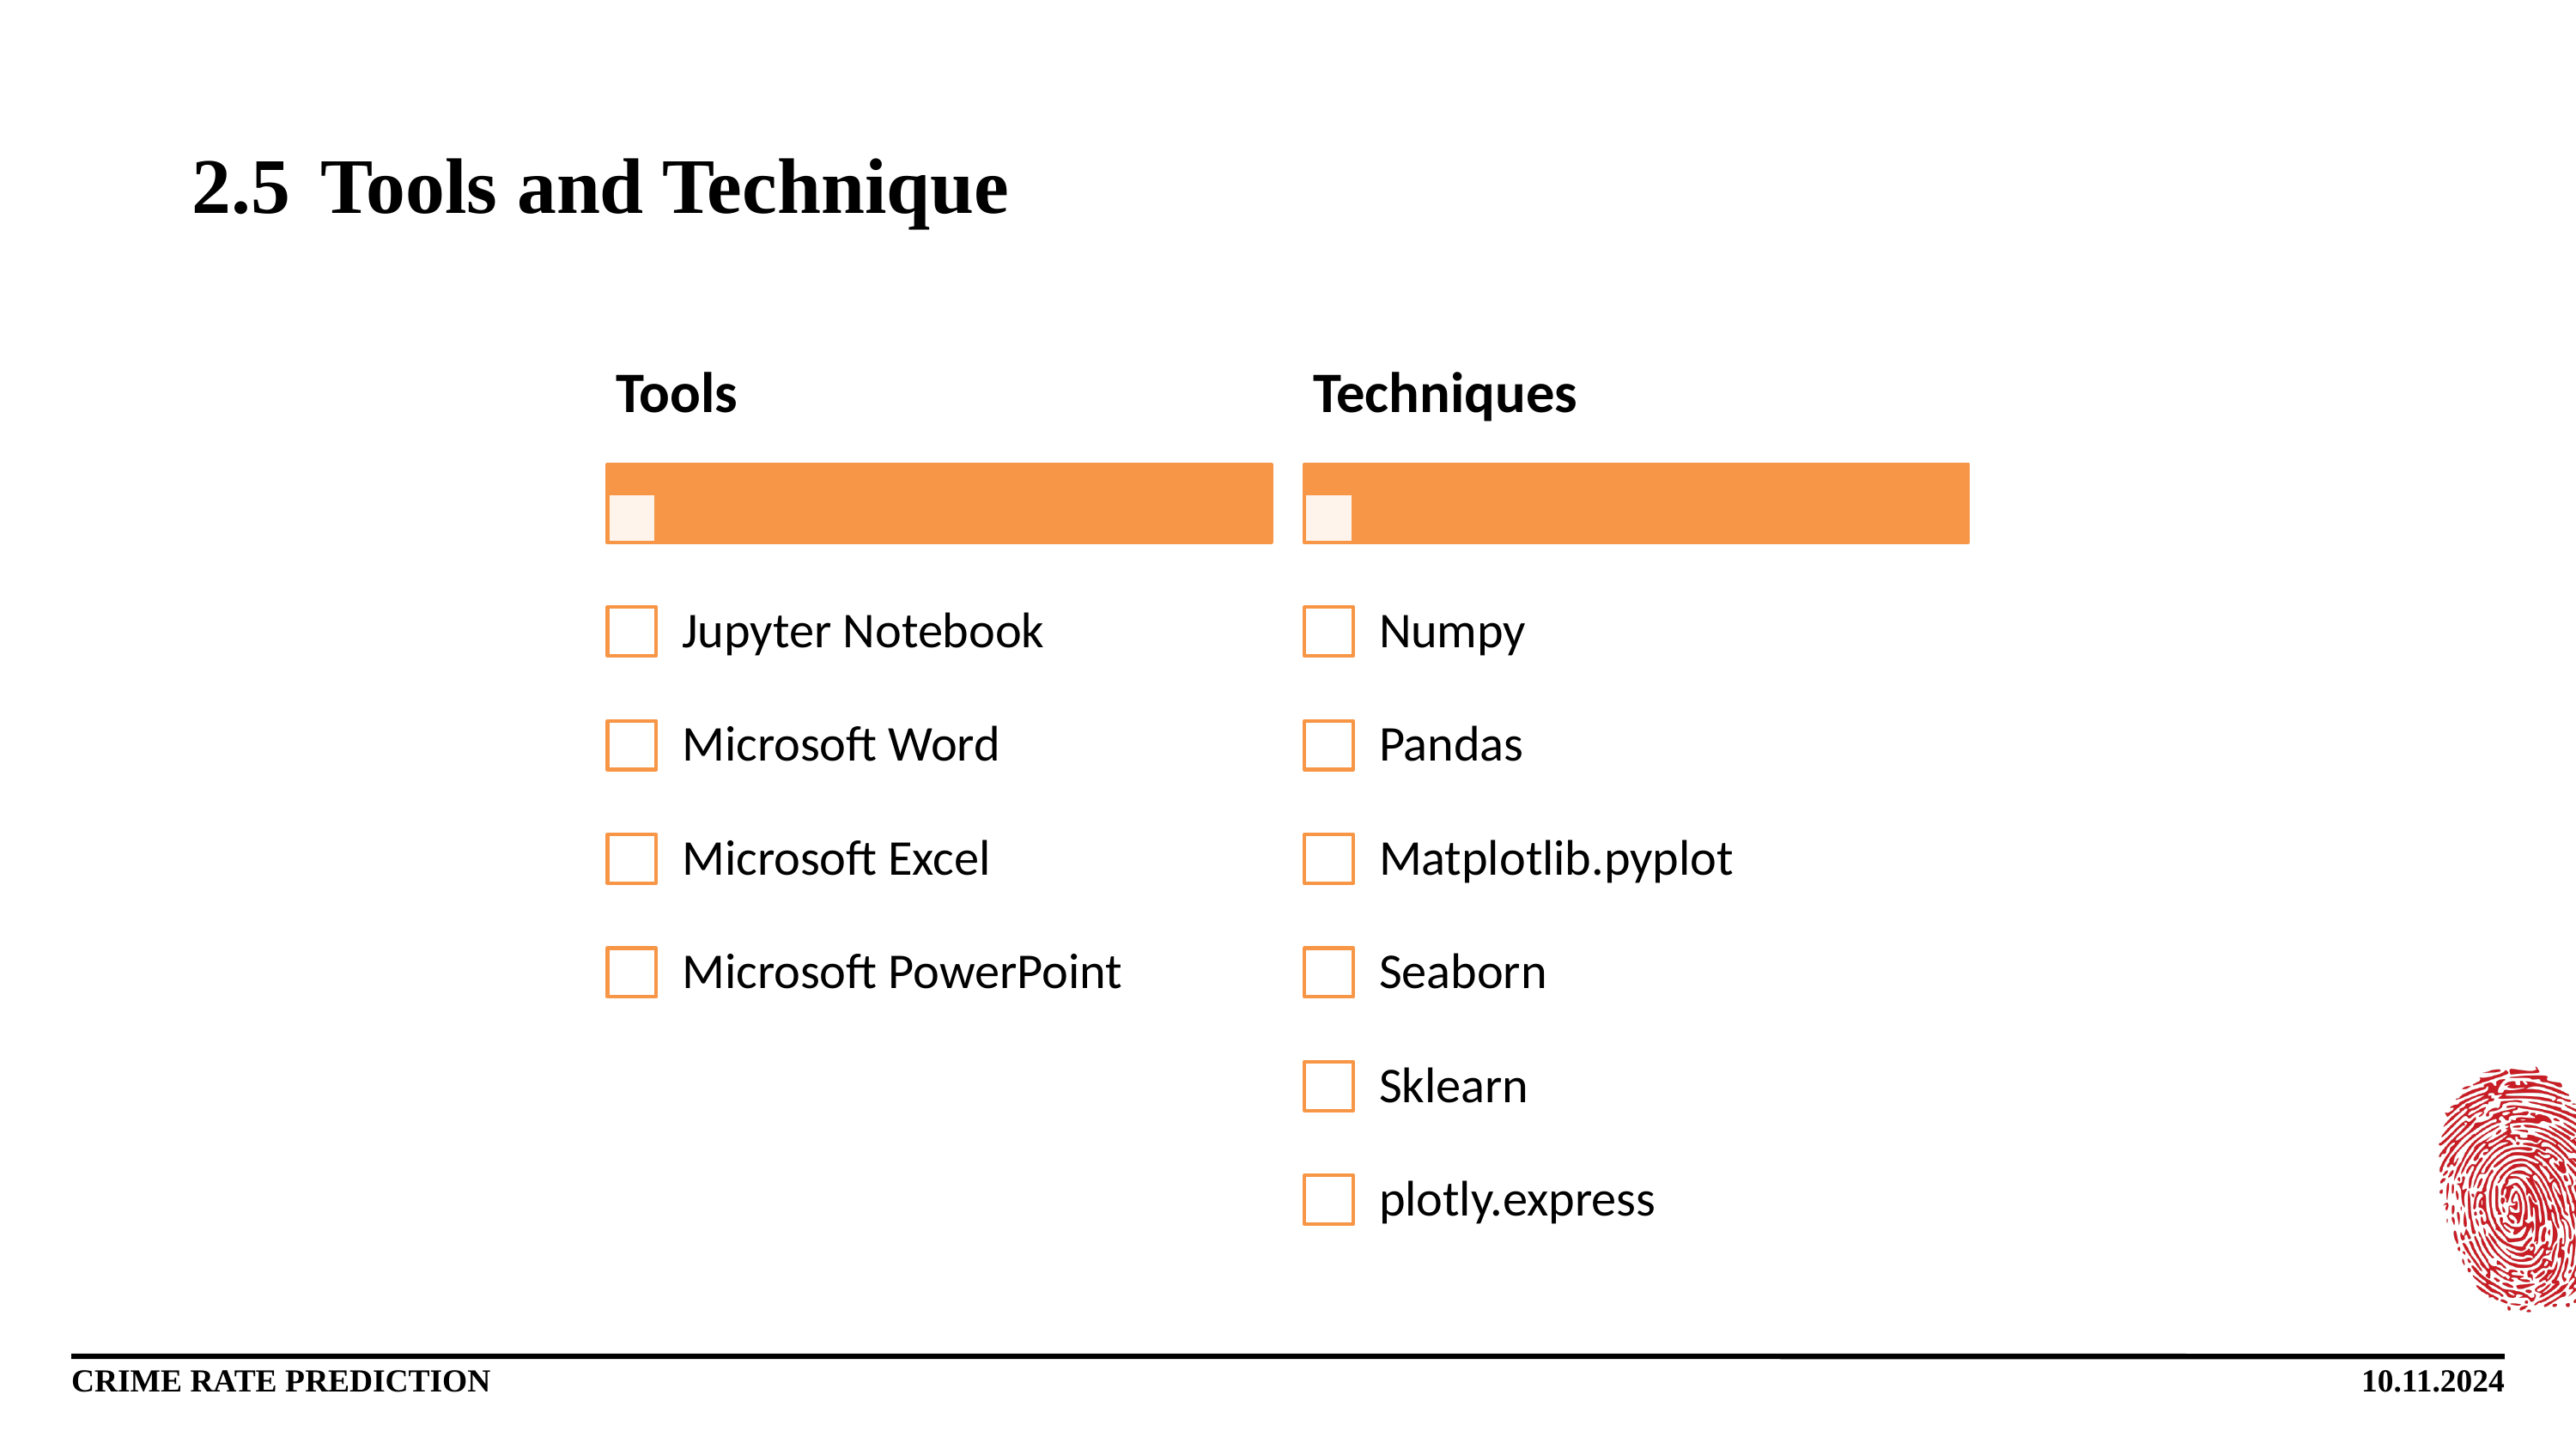

2.5	Tools and Technique
Tools
Jupyter Notebook
Microsoft Word
Microsoft Excel
Microsoft PowerPoint
Techniques
Numpy
Pandas
Matplotlib.pyplot
Seaborn
Sklearn
plotly.express

CRIME RATE PREDICTION
10.11.2024